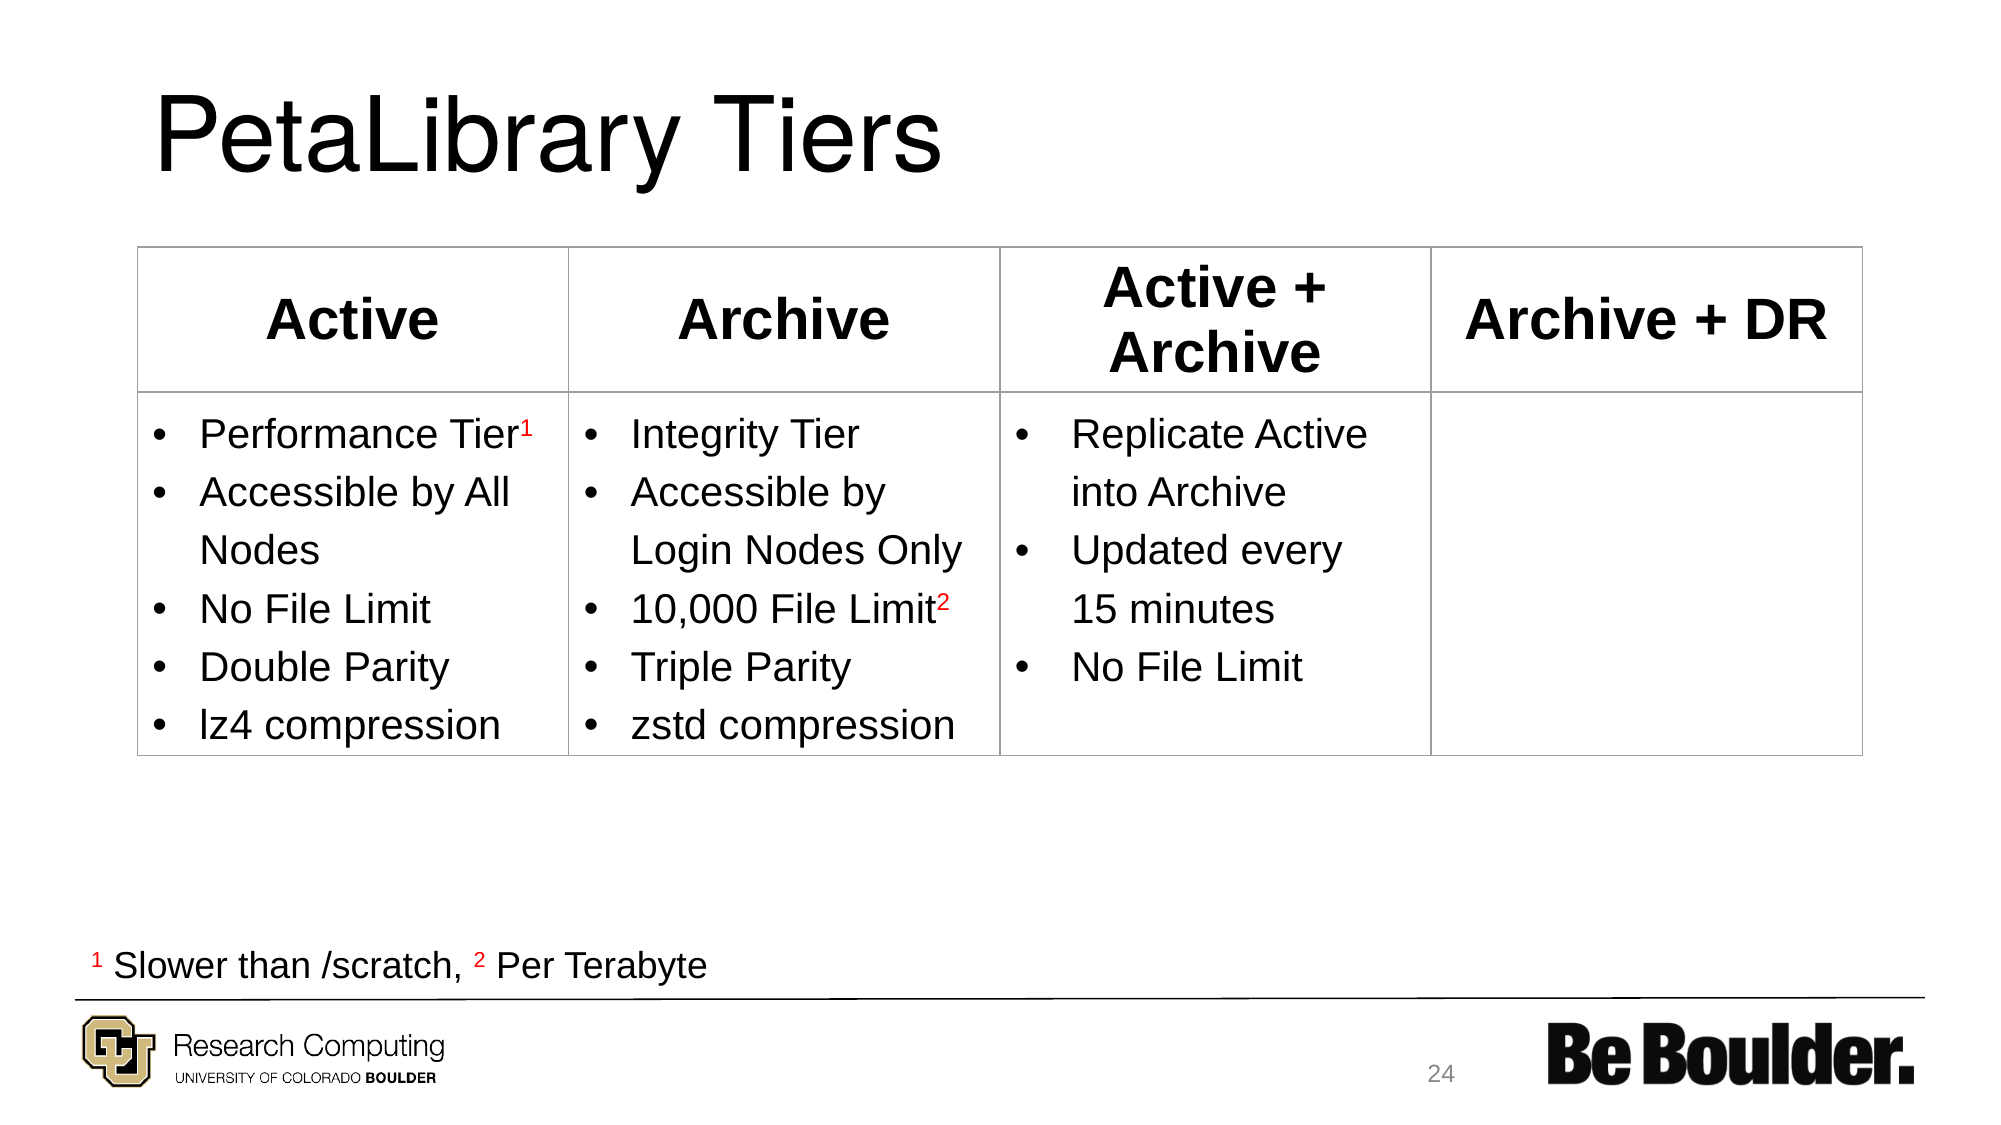

# PetaLibrary Tiers
| Active | Archive | Active + Archive | Archive + DR |
| --- | --- | --- | --- |
| Performance Tier1 Accessible by All Nodes No File Limit Double Parity lz4 compression | Integrity Tier Accessible by Login Nodes Only 10,000 File Limit2 Triple Parity zstd compression | Replicate Active into Archive Updated every 15 minutes No File Limit |  |
1 Slower than /scratch, 2 Per Terabyte
24